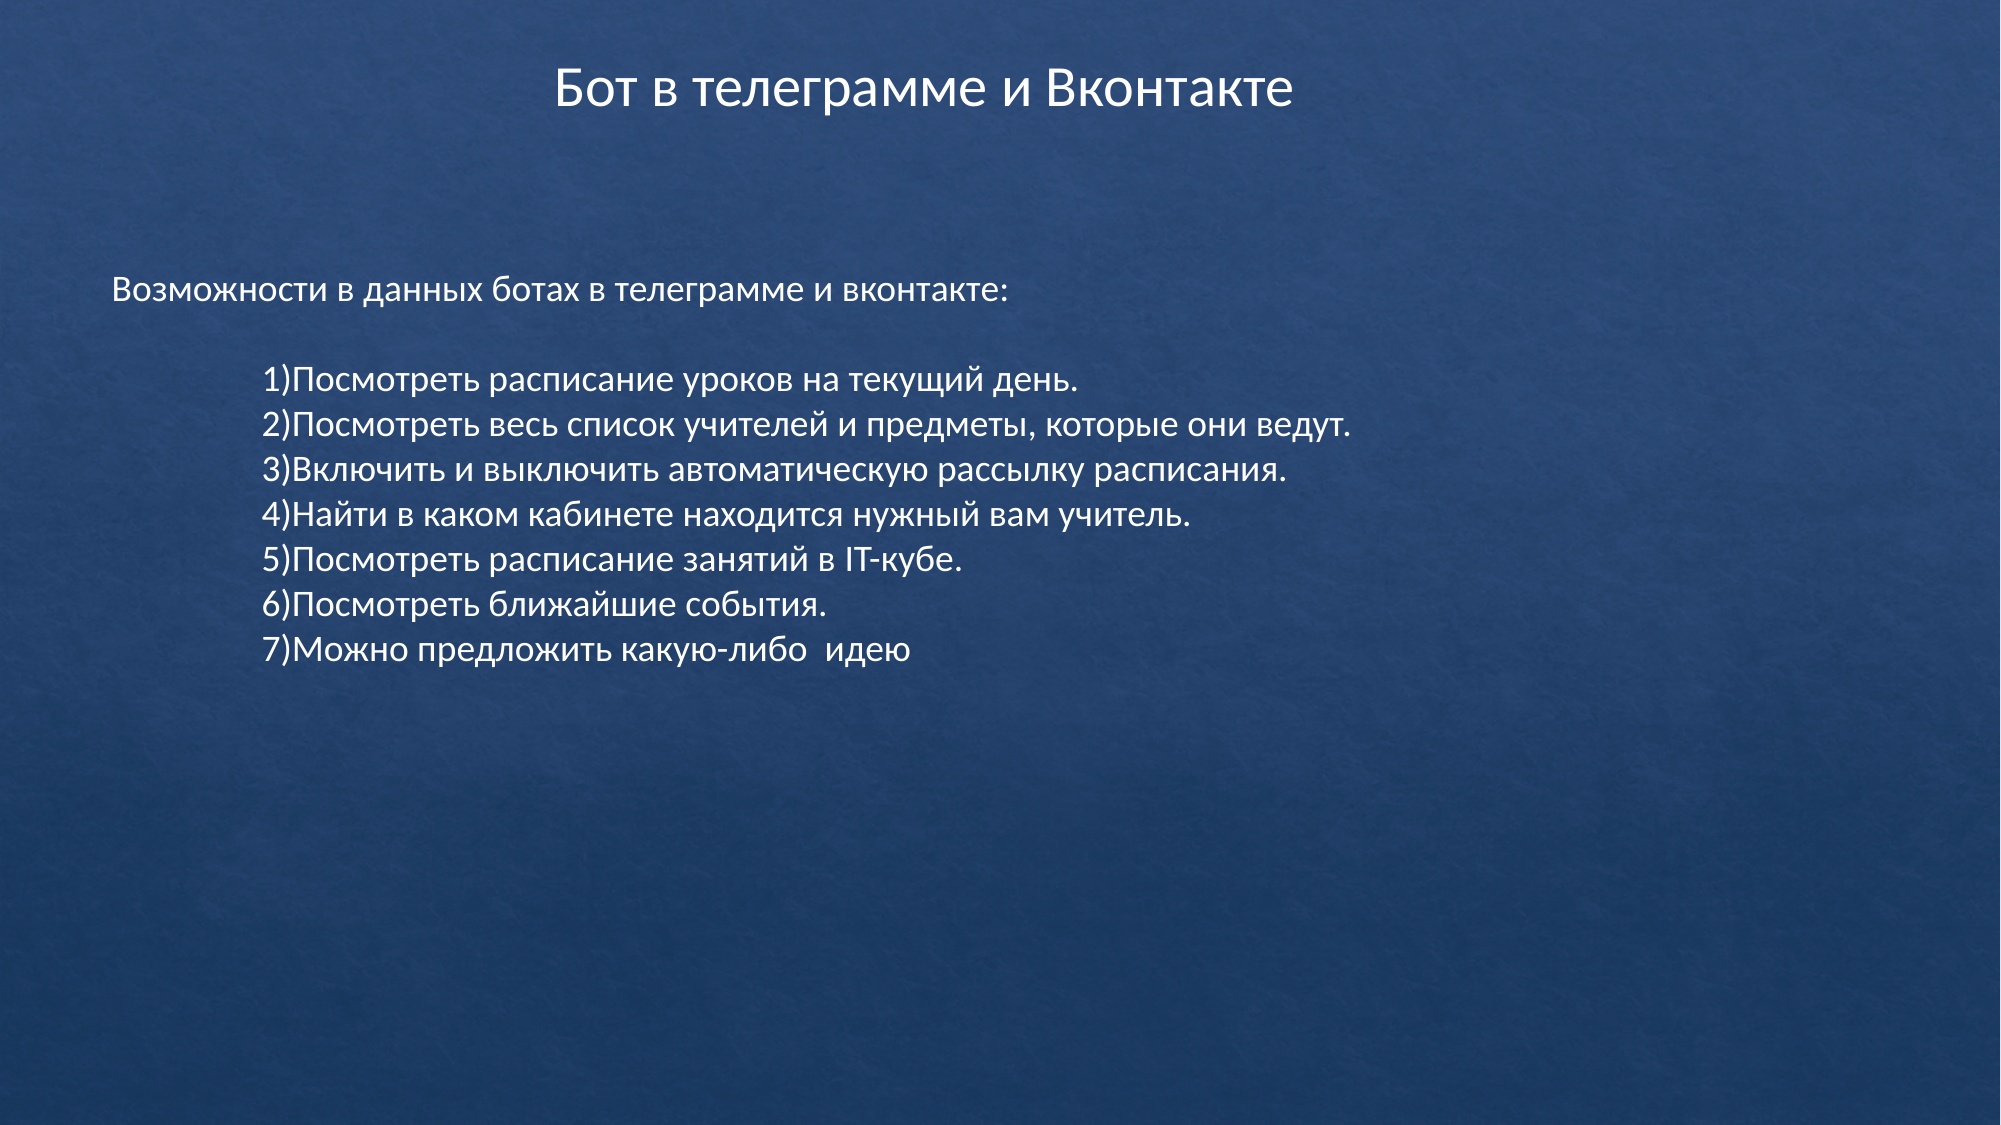

Бот в телеграмме и Вконтакте

Возможности в данных ботах в телеграмме и вконтакте:

	1)Посмотреть расписание уроков на текущий день.
	2)Посмотреть весь список учителей и предметы, которые они ведут.
	3)Включить и выключить автоматическую рассылку расписания.
	4)Найти в каком кабинете находится нужный вам учитель.
	5)Посмотреть расписание занятий в IT-кубе.
	6)Посмотреть ближайшие события.
	7)Можно предложить какую-либо  идею